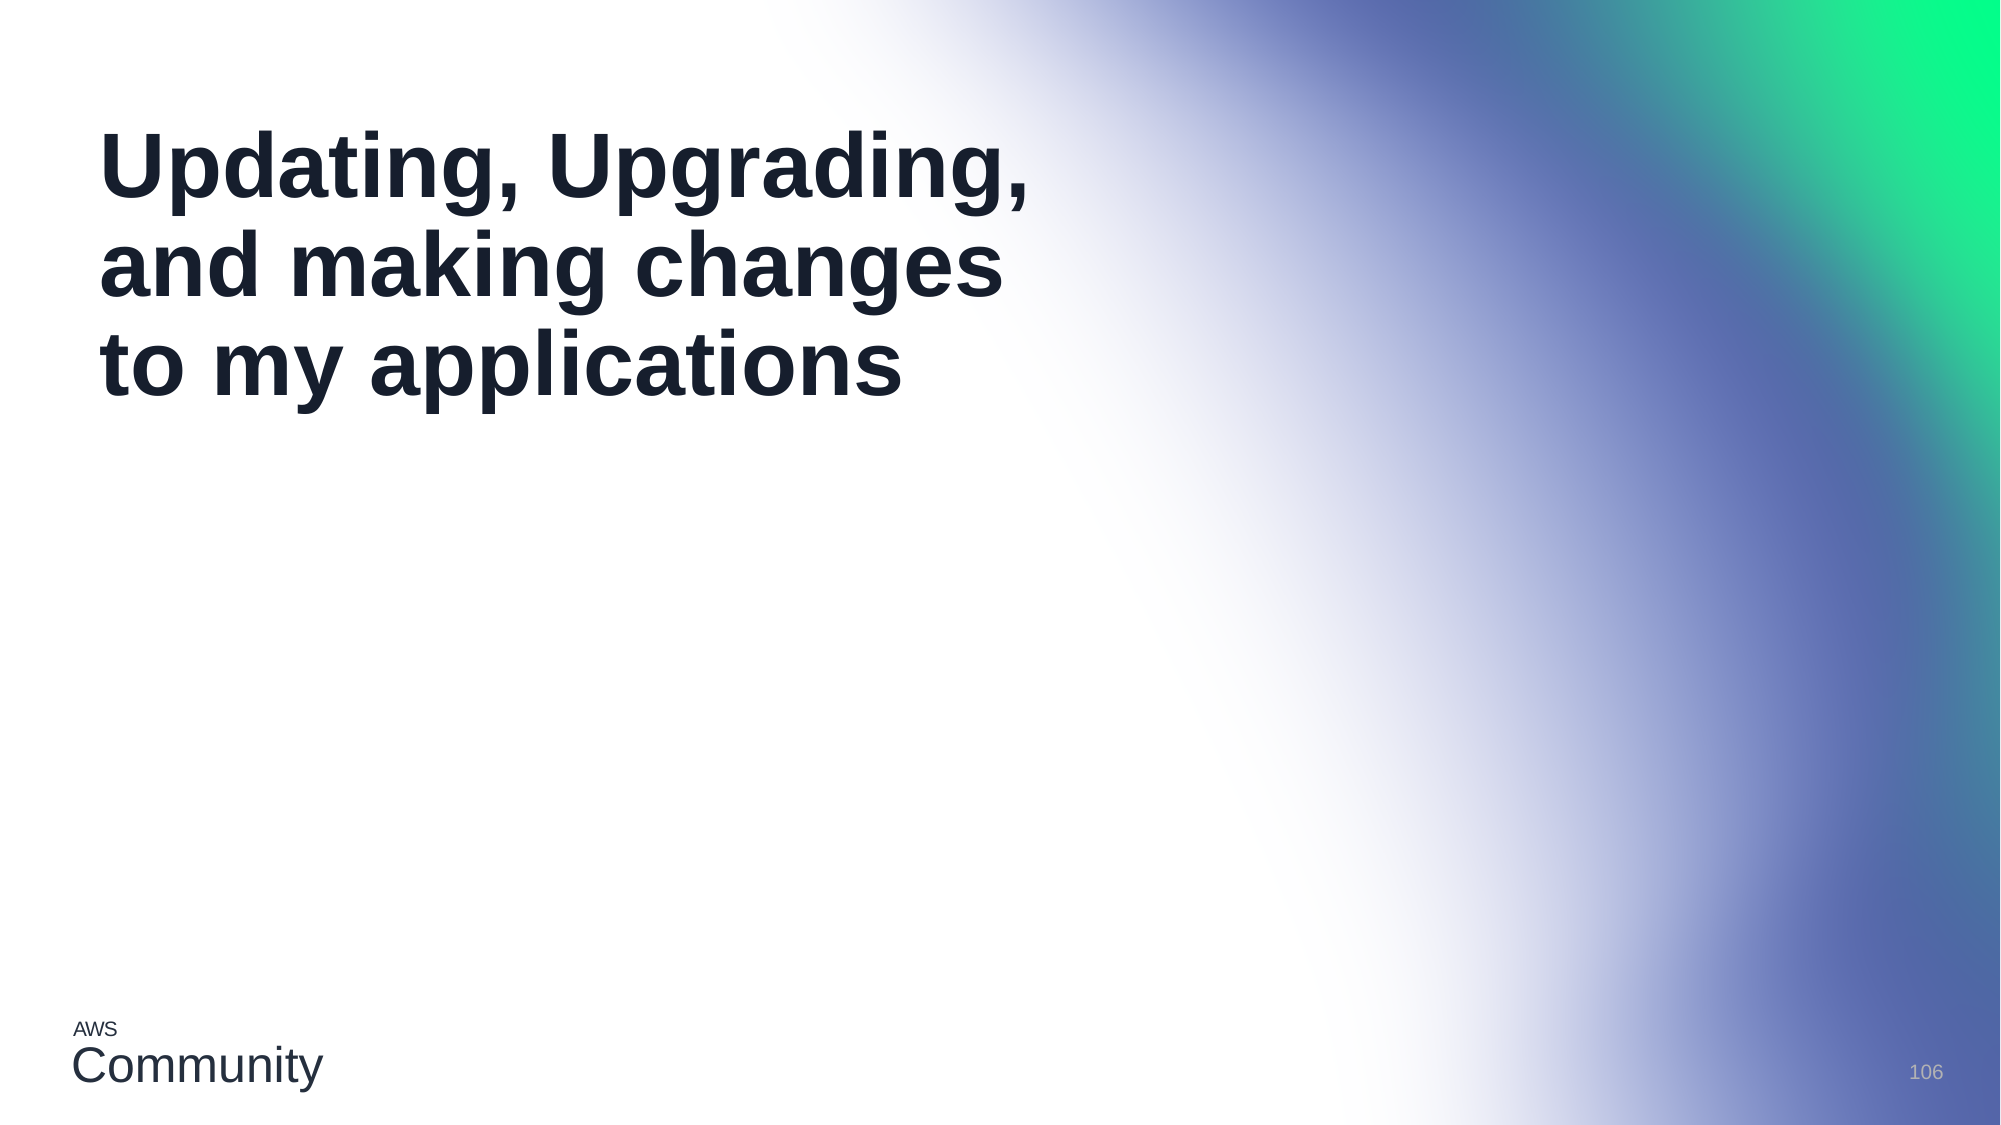

Updating, Upgrading, and making changes to my applications
106